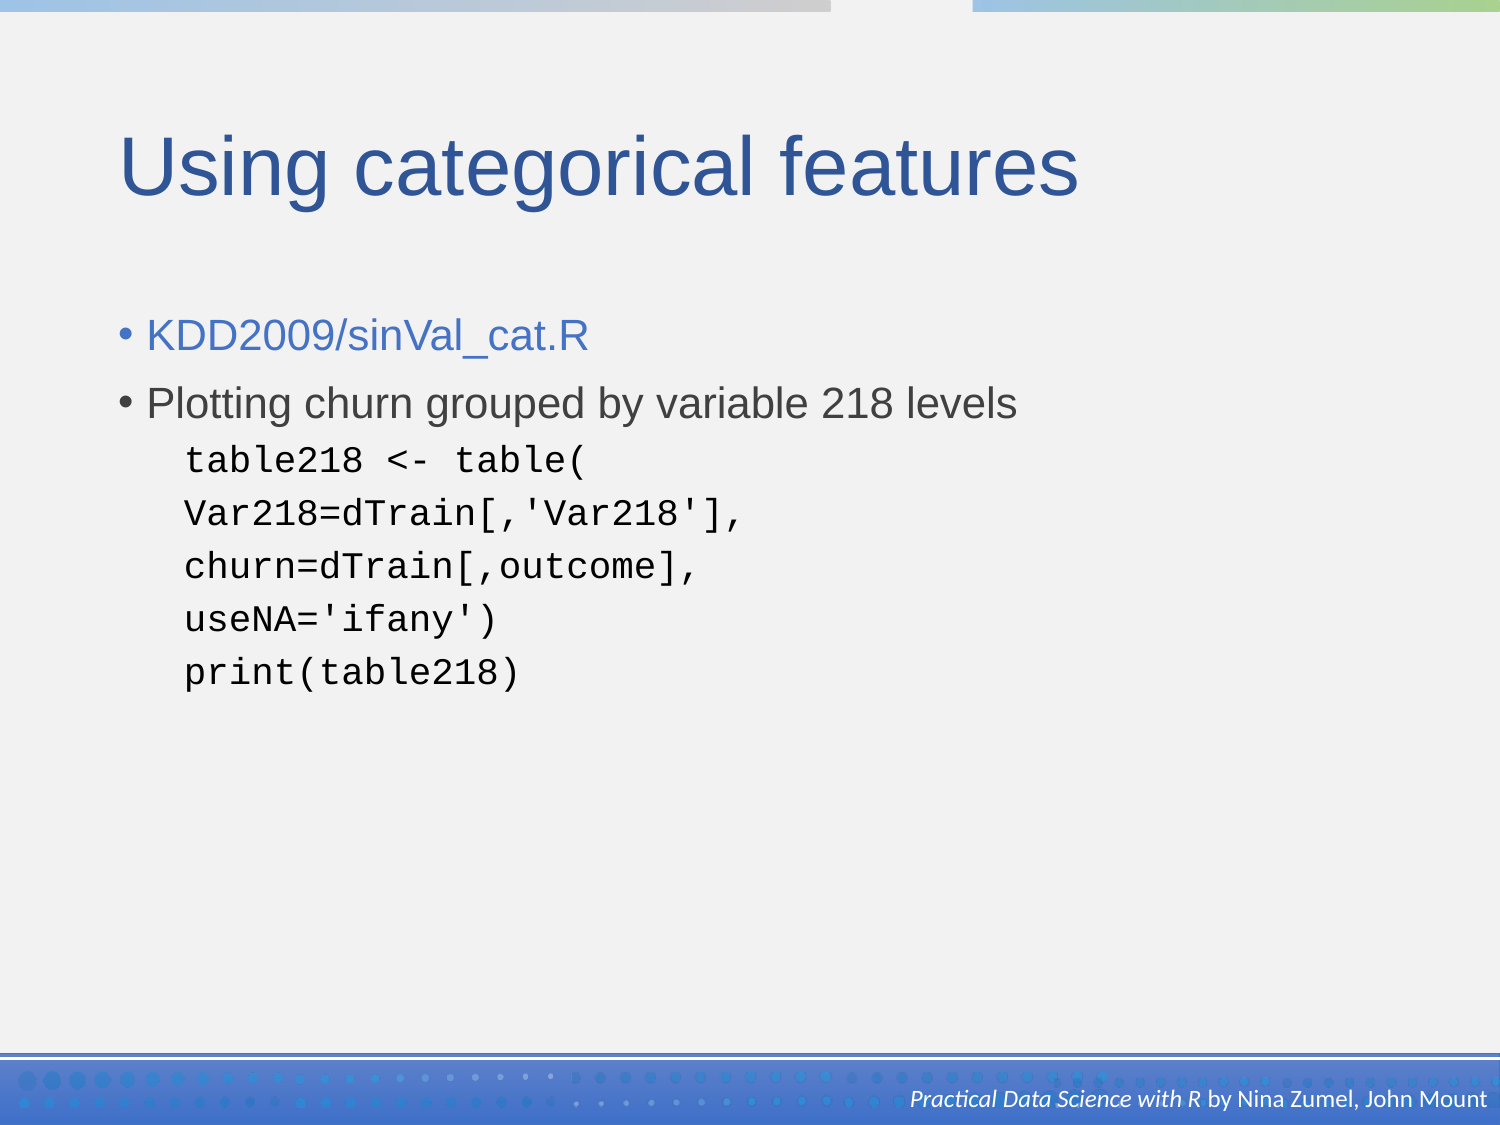

# Using categorical features
KDD2009/sinVal_cat.R
Plotting churn grouped by variable 218 levels
table218 <- table(
Var218=dTrain[,'Var218'],
churn=dTrain[,outcome],
useNA='ifany')
print(table218)
Practical Data Science with R by Nina Zumel, John Mount